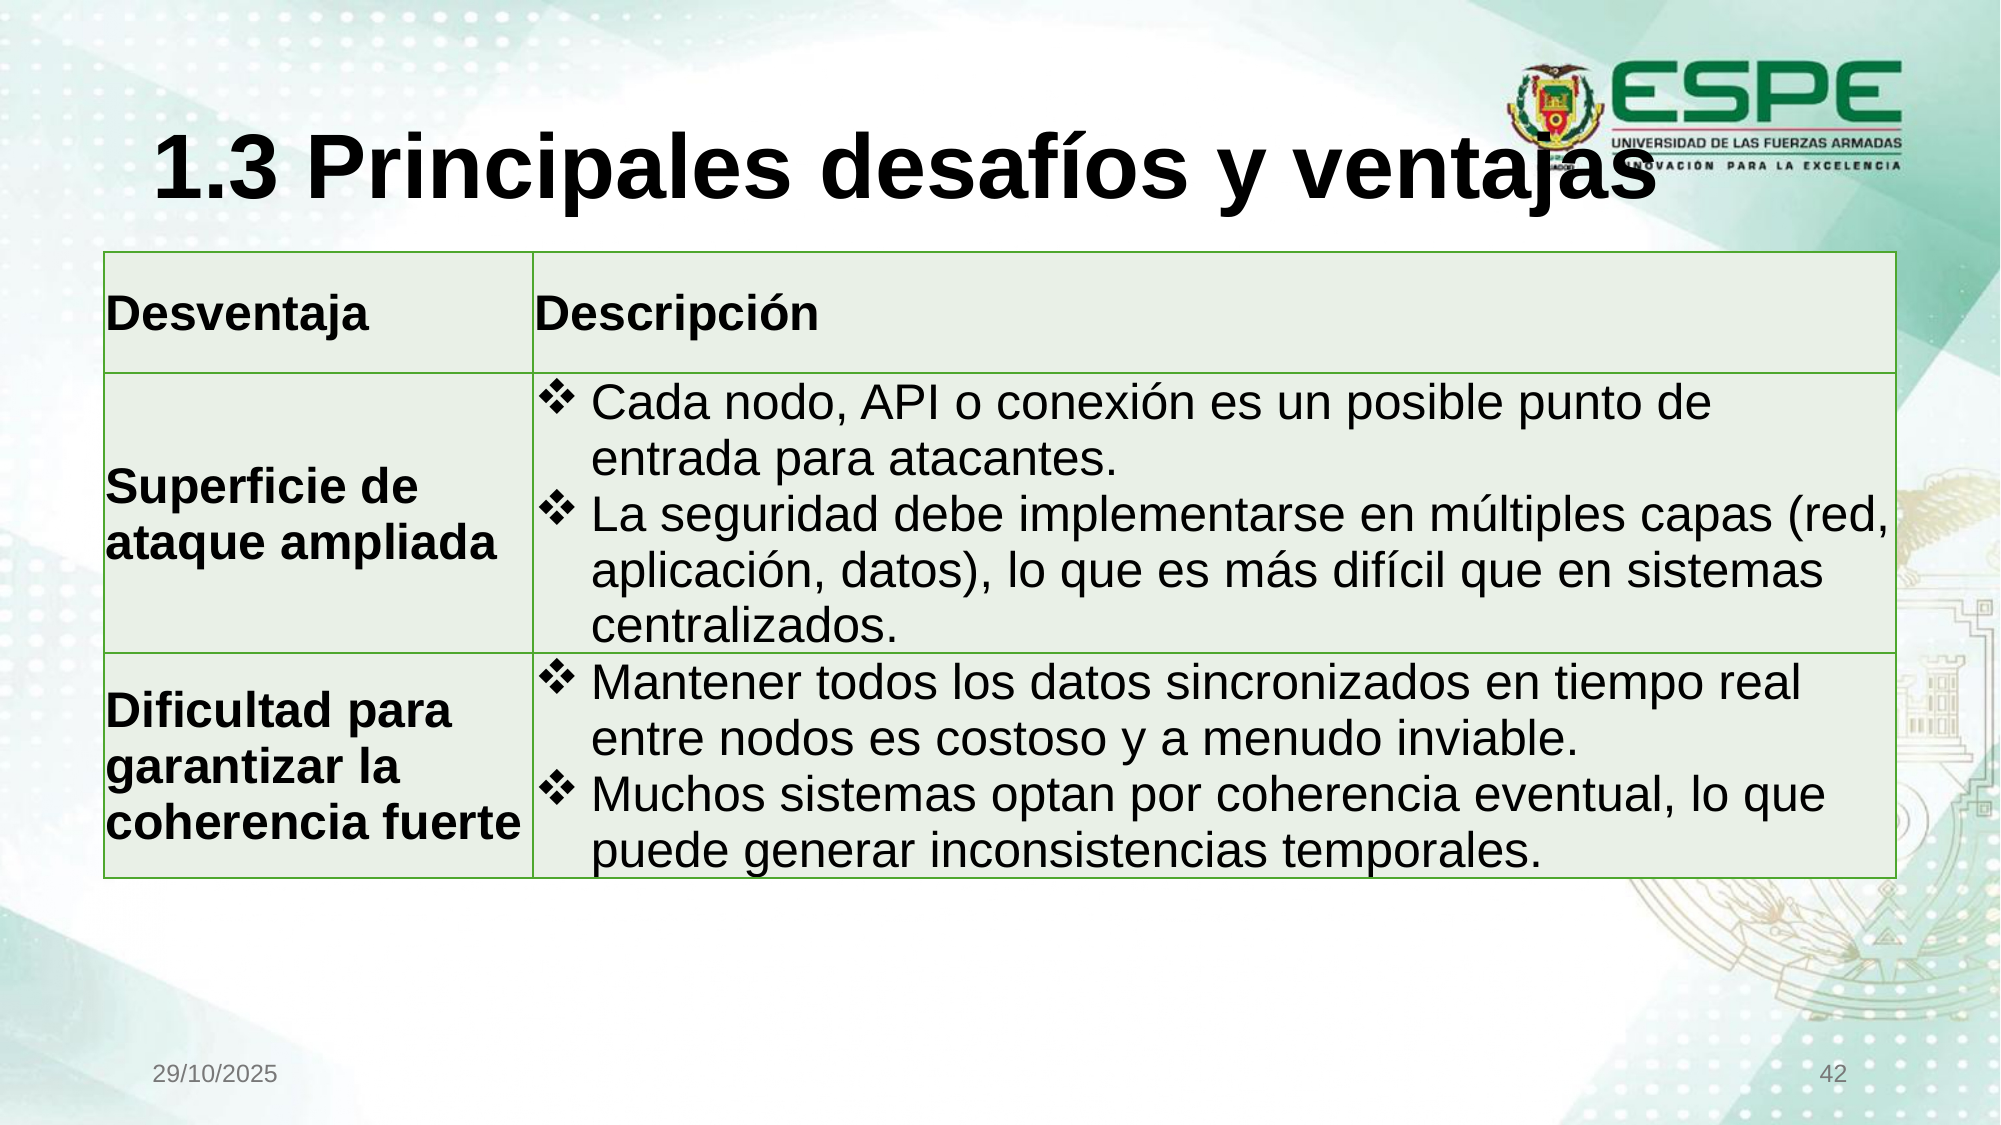

# 1.3 Principales desafíos y ventajas
| Desventaja | Descripción |
| --- | --- |
| Superficie de ataque ampliada | Cada nodo, API o conexión es un posible punto de entrada para atacantes. La seguridad debe implementarse en múltiples capas (red, aplicación, datos), lo que es más difícil que en sistemas centralizados. |
| Dificultad para garantizar la coherencia fuerte | Mantener todos los datos sincronizados en tiempo real entre nodos es costoso y a menudo inviable. Muchos sistemas optan por coherencia eventual, lo que puede generar inconsistencias temporales. |
29/10/2025
42